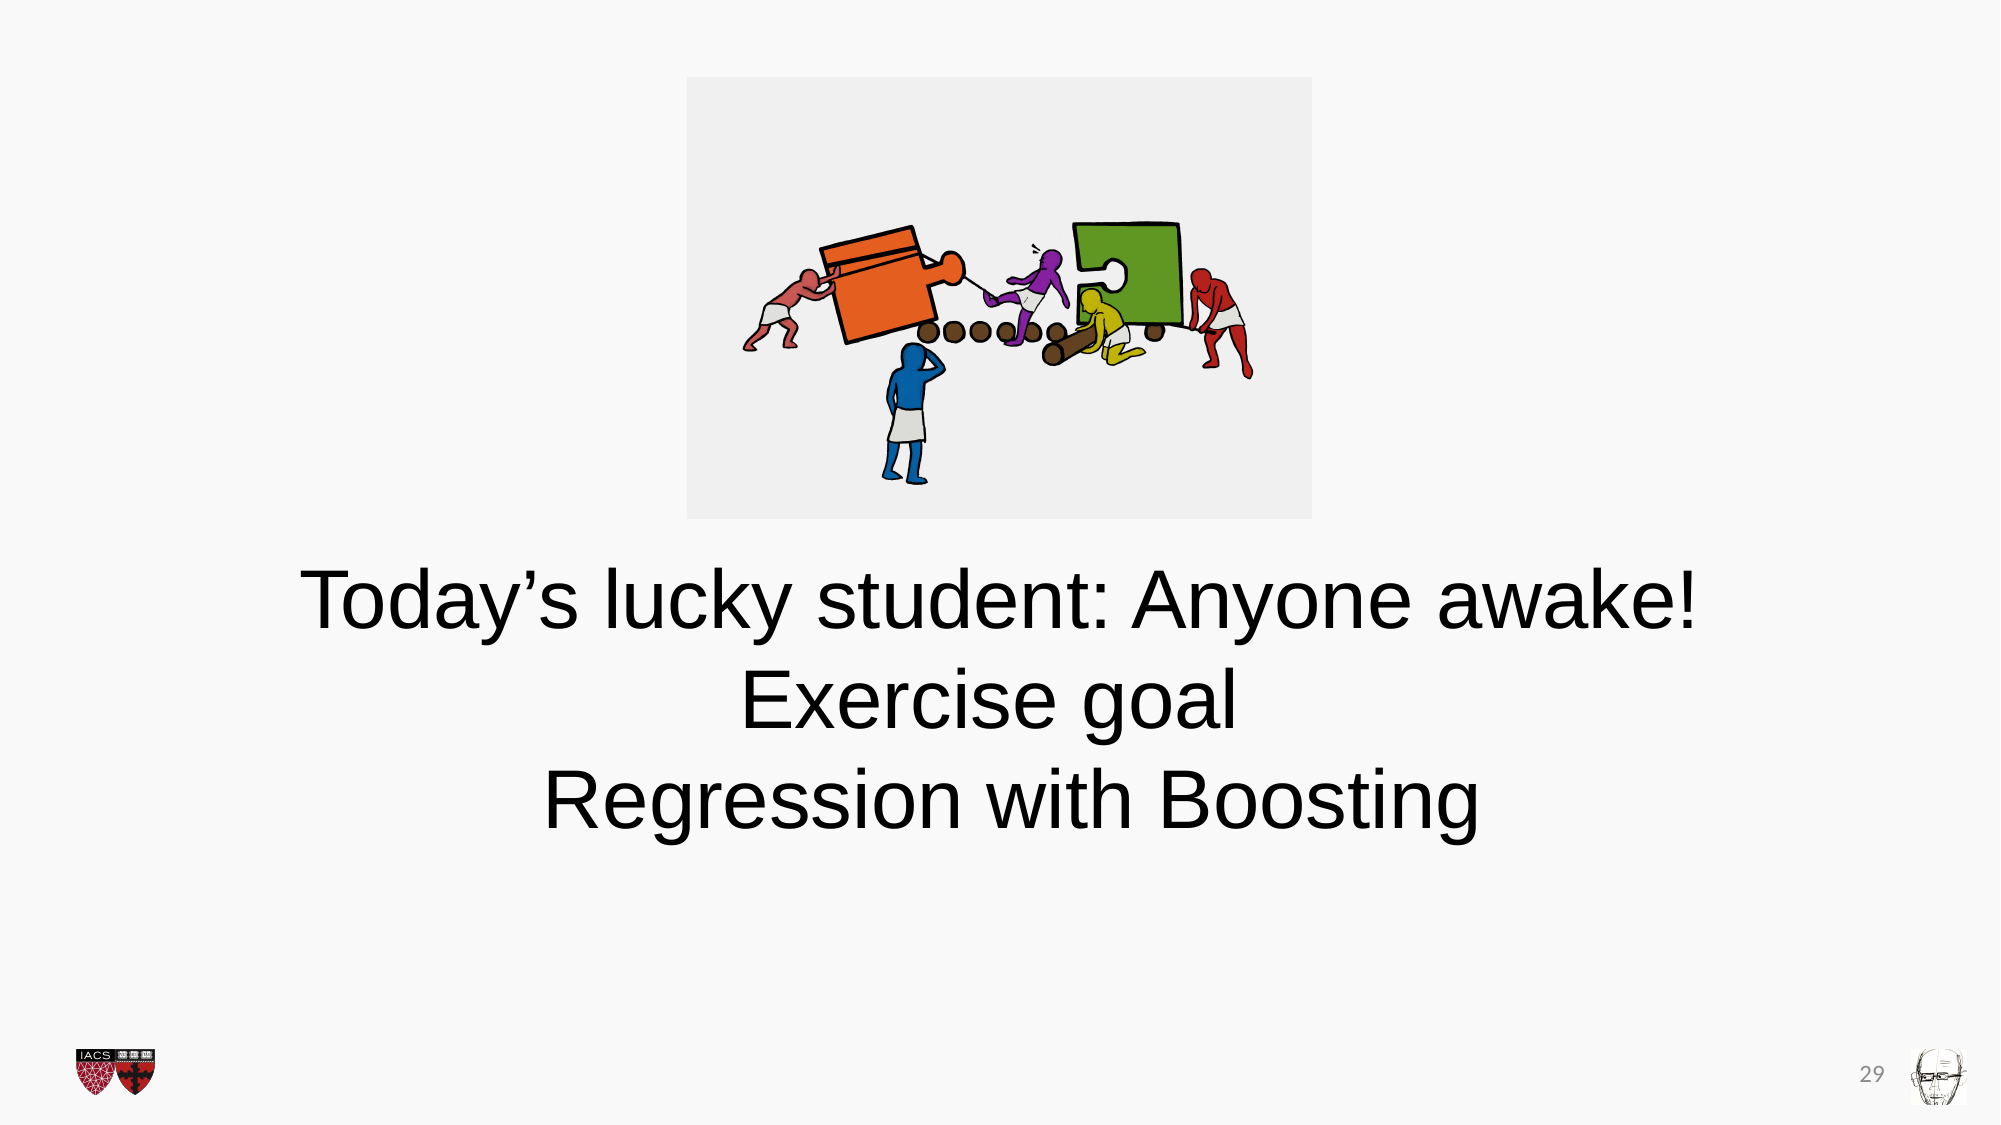

# Today’s lucky student: Anyone awake! Exercise goal Regression with Boosting
29